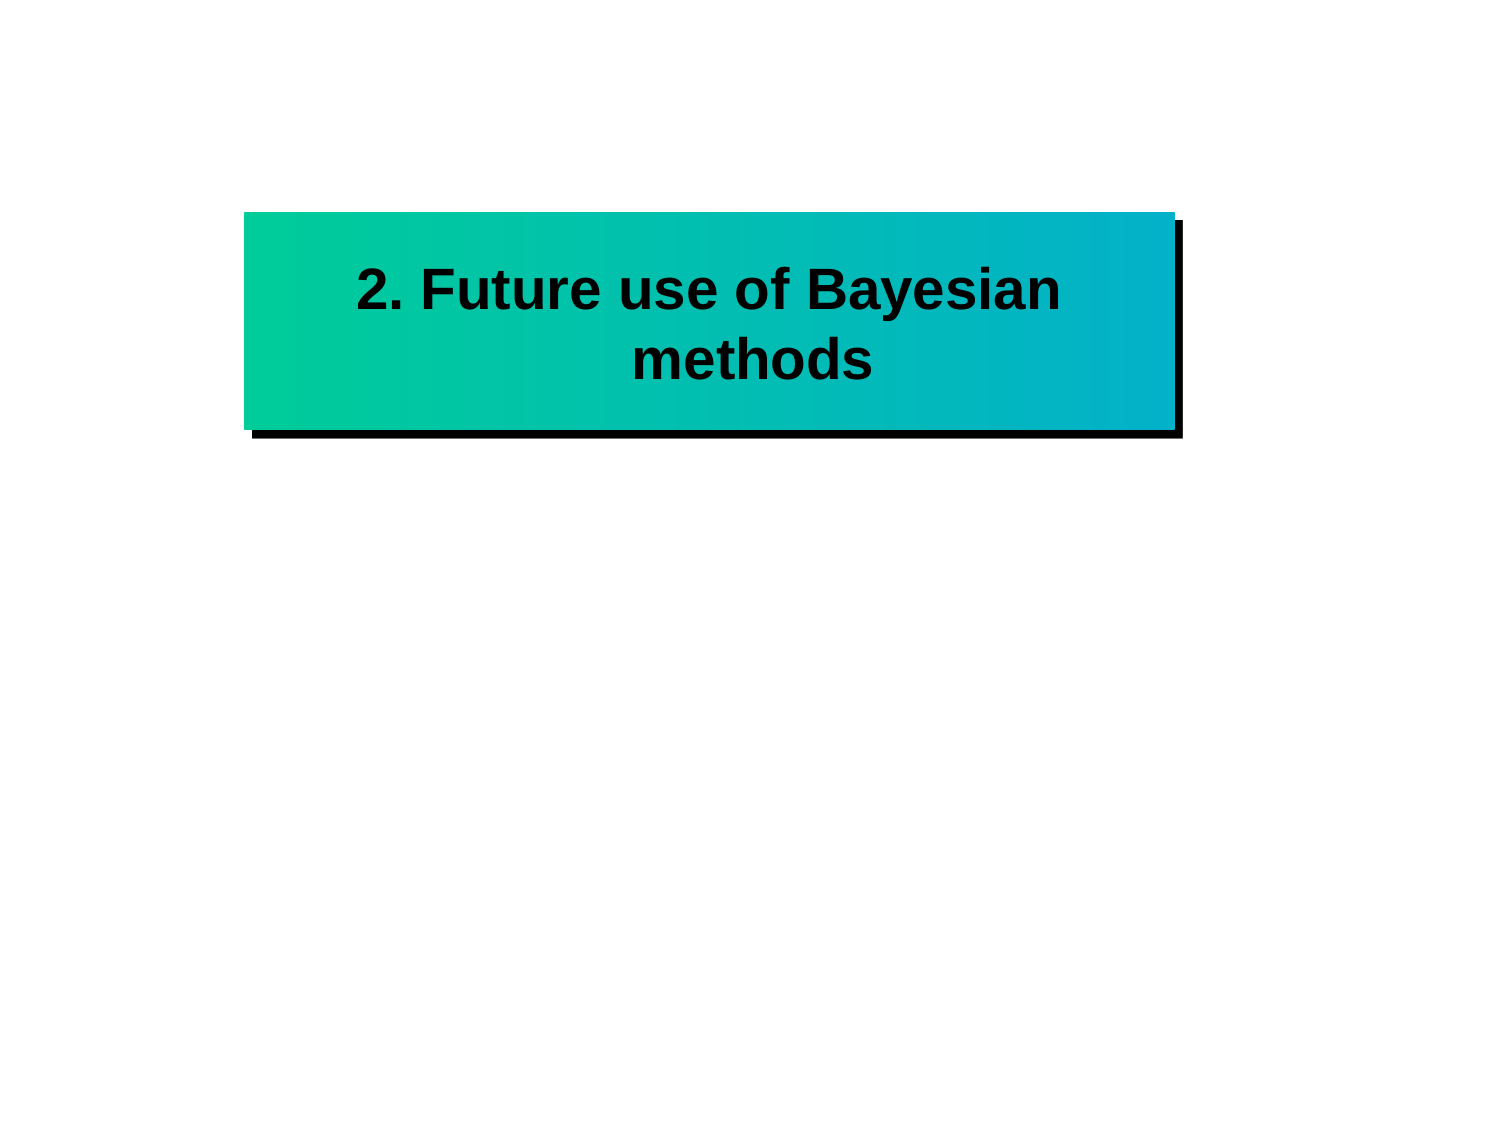

# 2. Future use of Bayesian methods